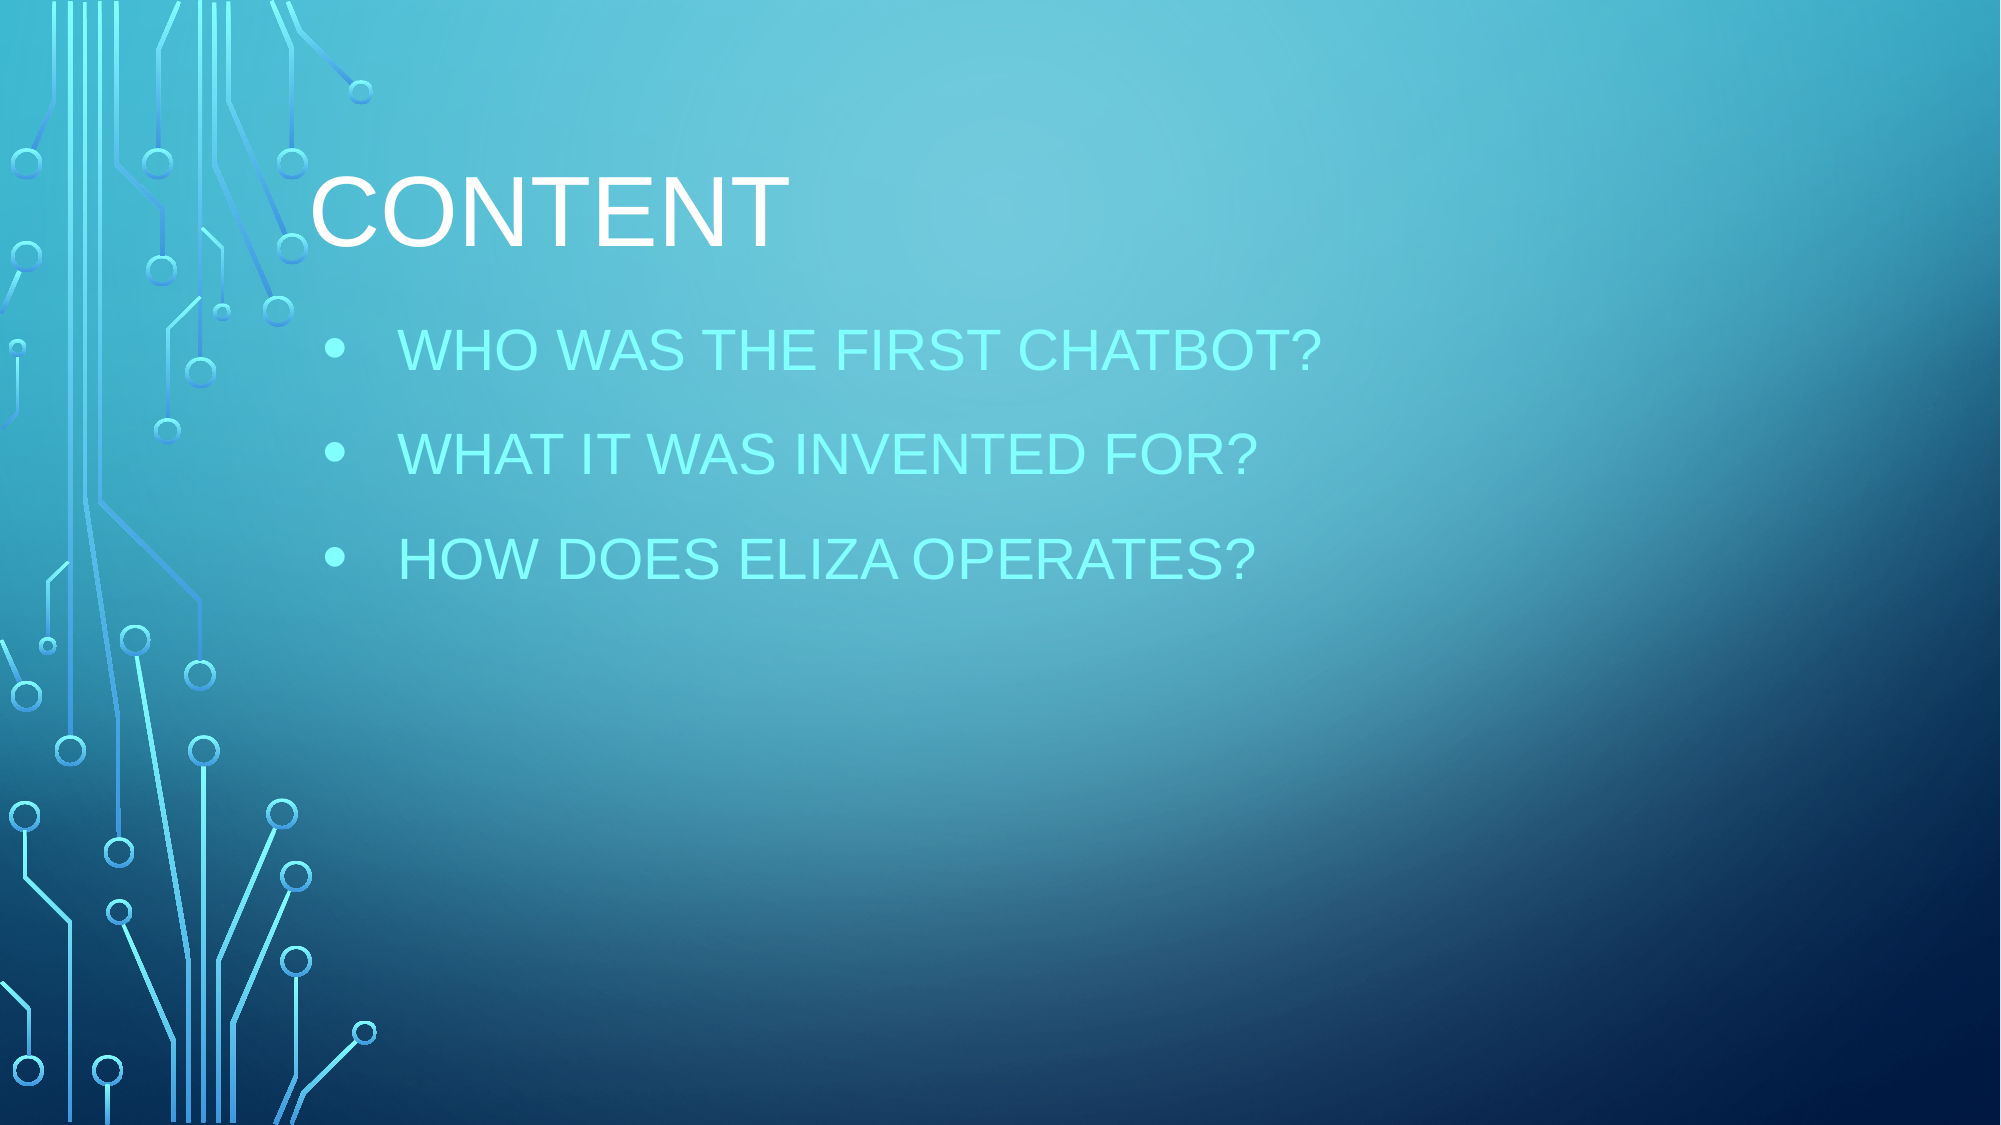

# Content
Who Was the first chatbot?
What It was invented for?
How does eliza operates?